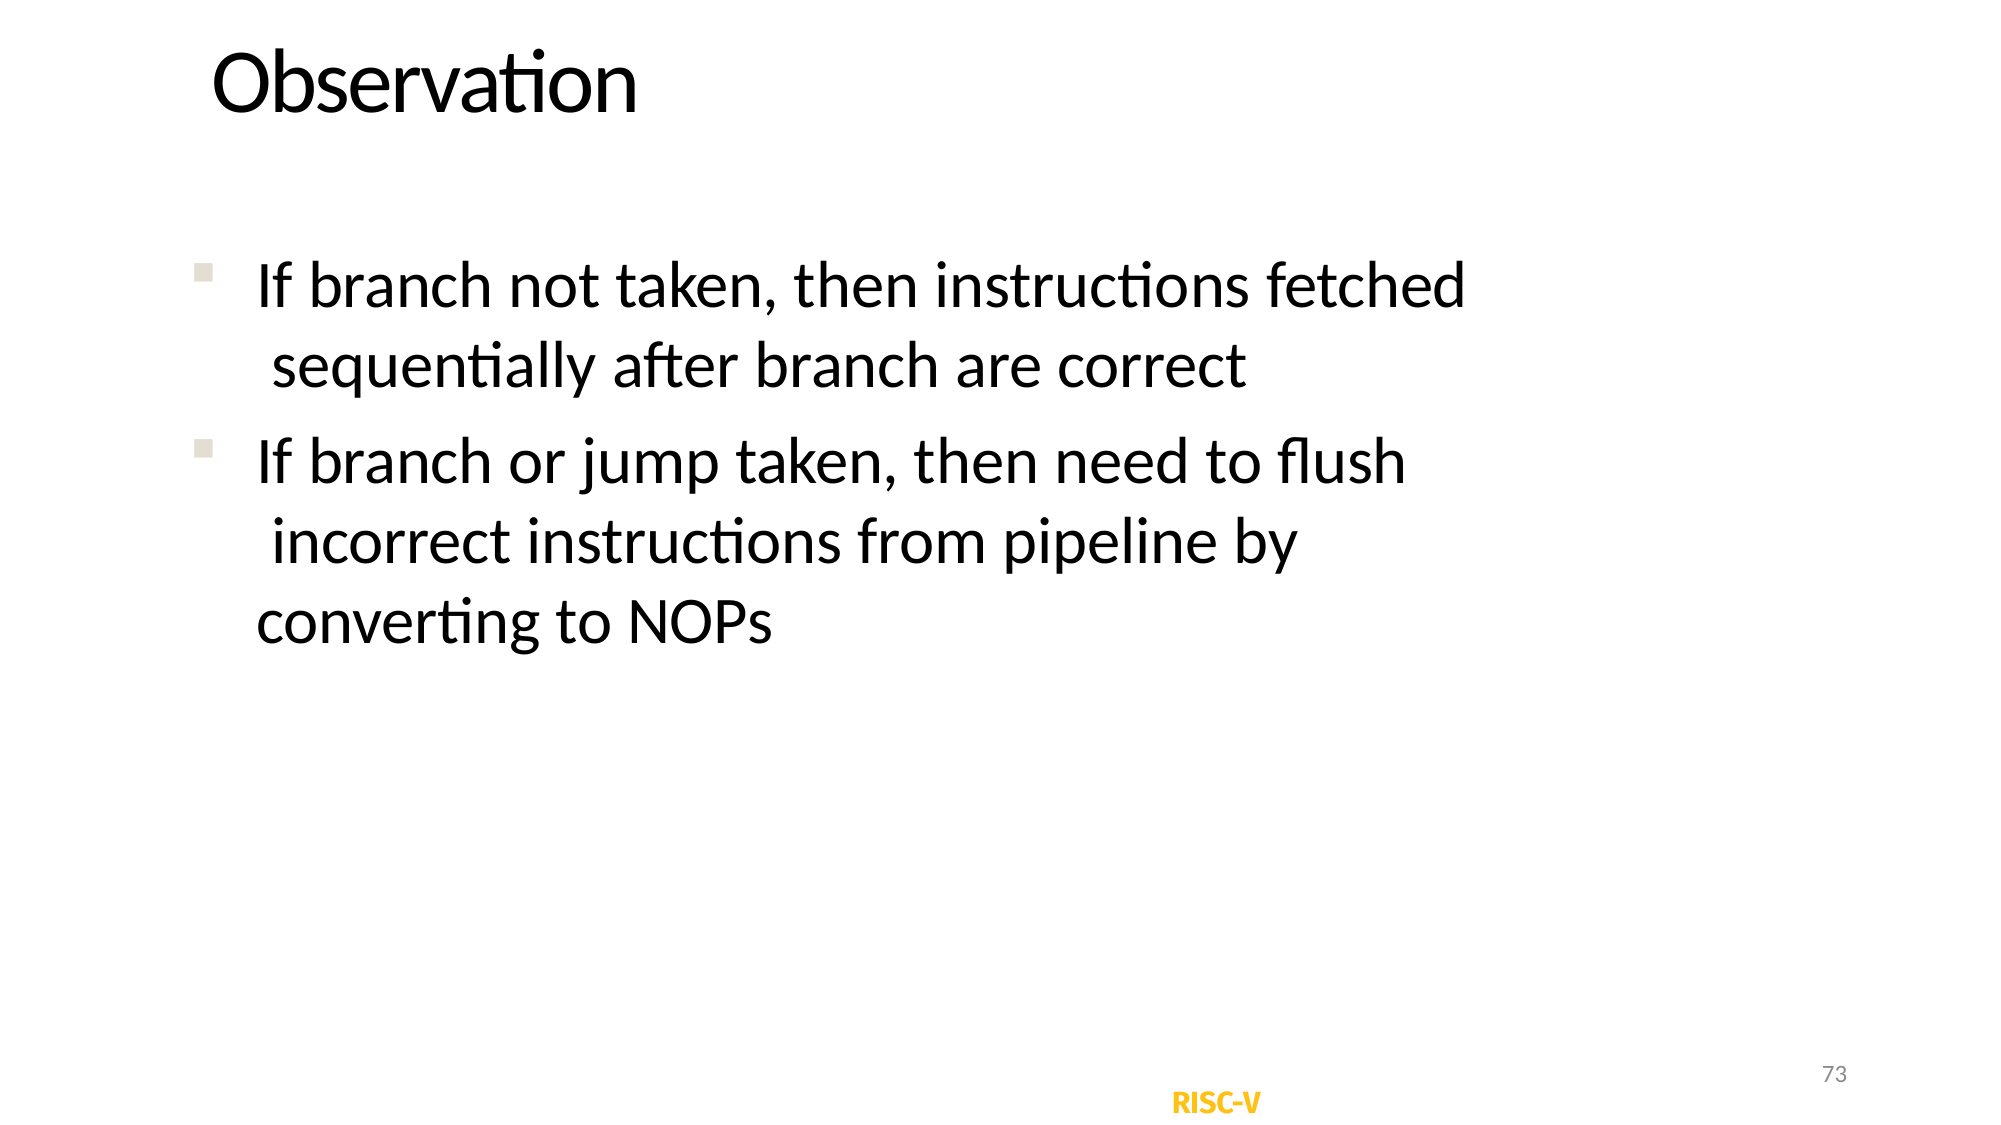

# Observation
If branch not taken, then instructions fetched  sequentially after branch are correct
If branch or jump taken, then need to flush  incorrect instructions from pipeline by  converting to NOPs
73
RISC-V (66)